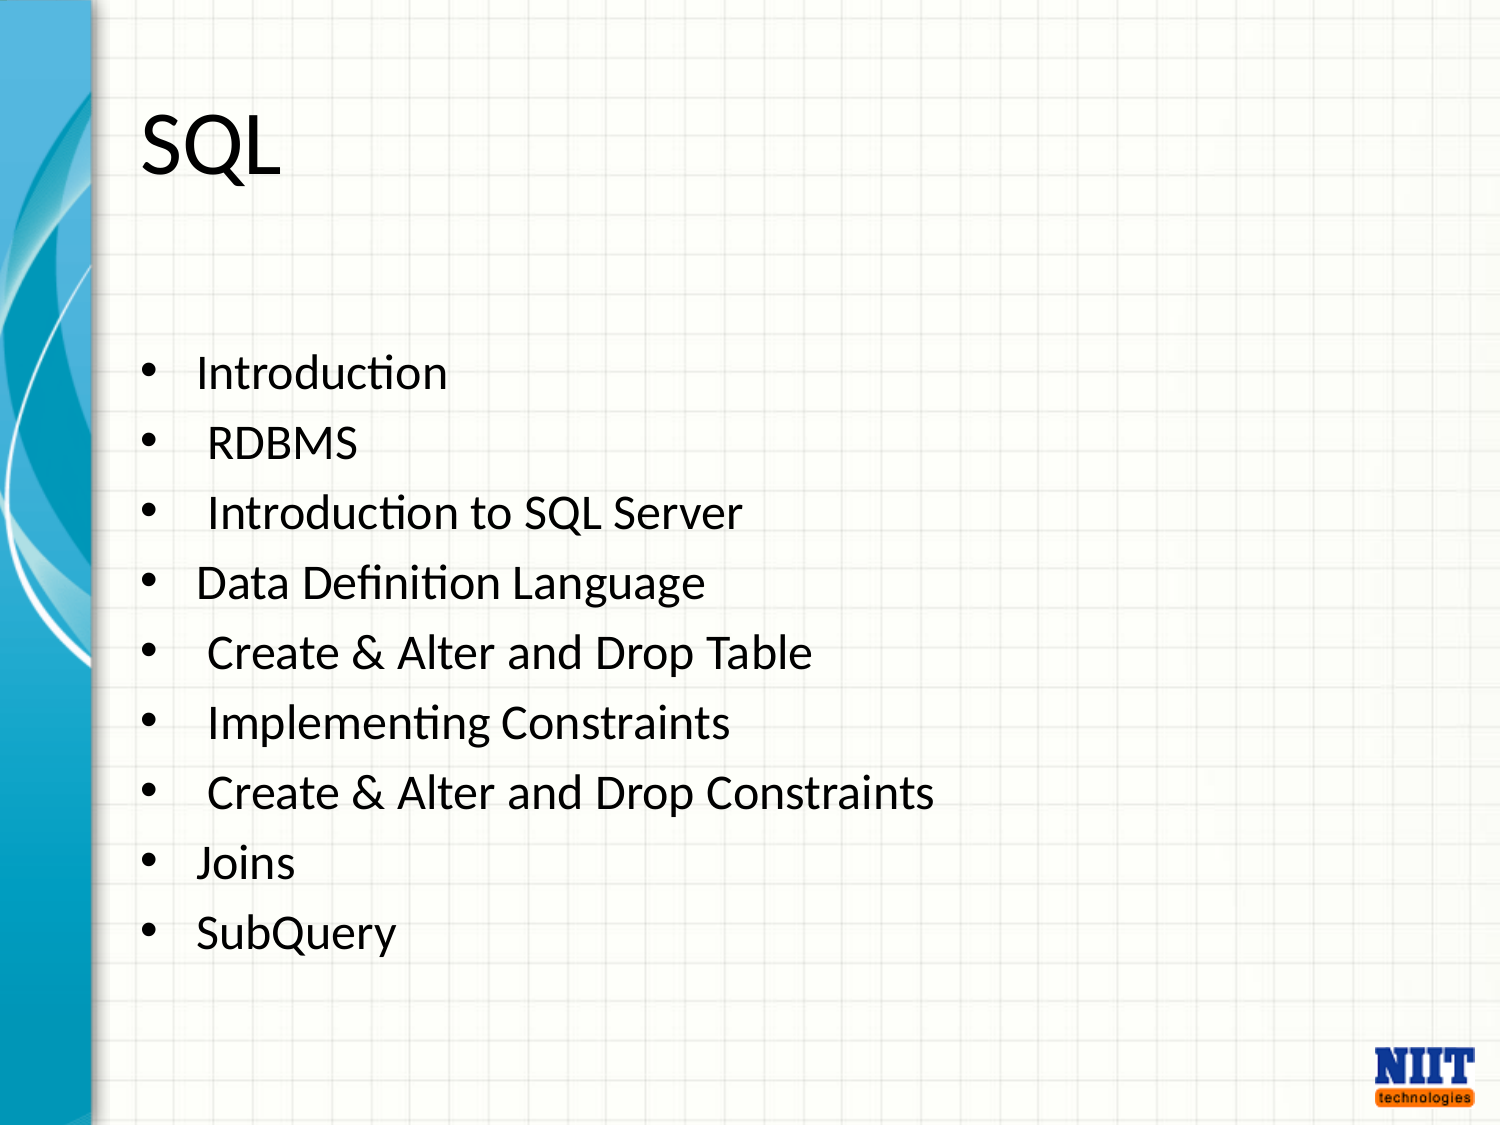

# SQL

Introduction
 RDBMS
 Introduction to SQL Server
Data Definition Language
 Create & Alter and Drop Table
 Implementing Constraints
 Create & Alter and Drop Constraints
Joins
SubQuery